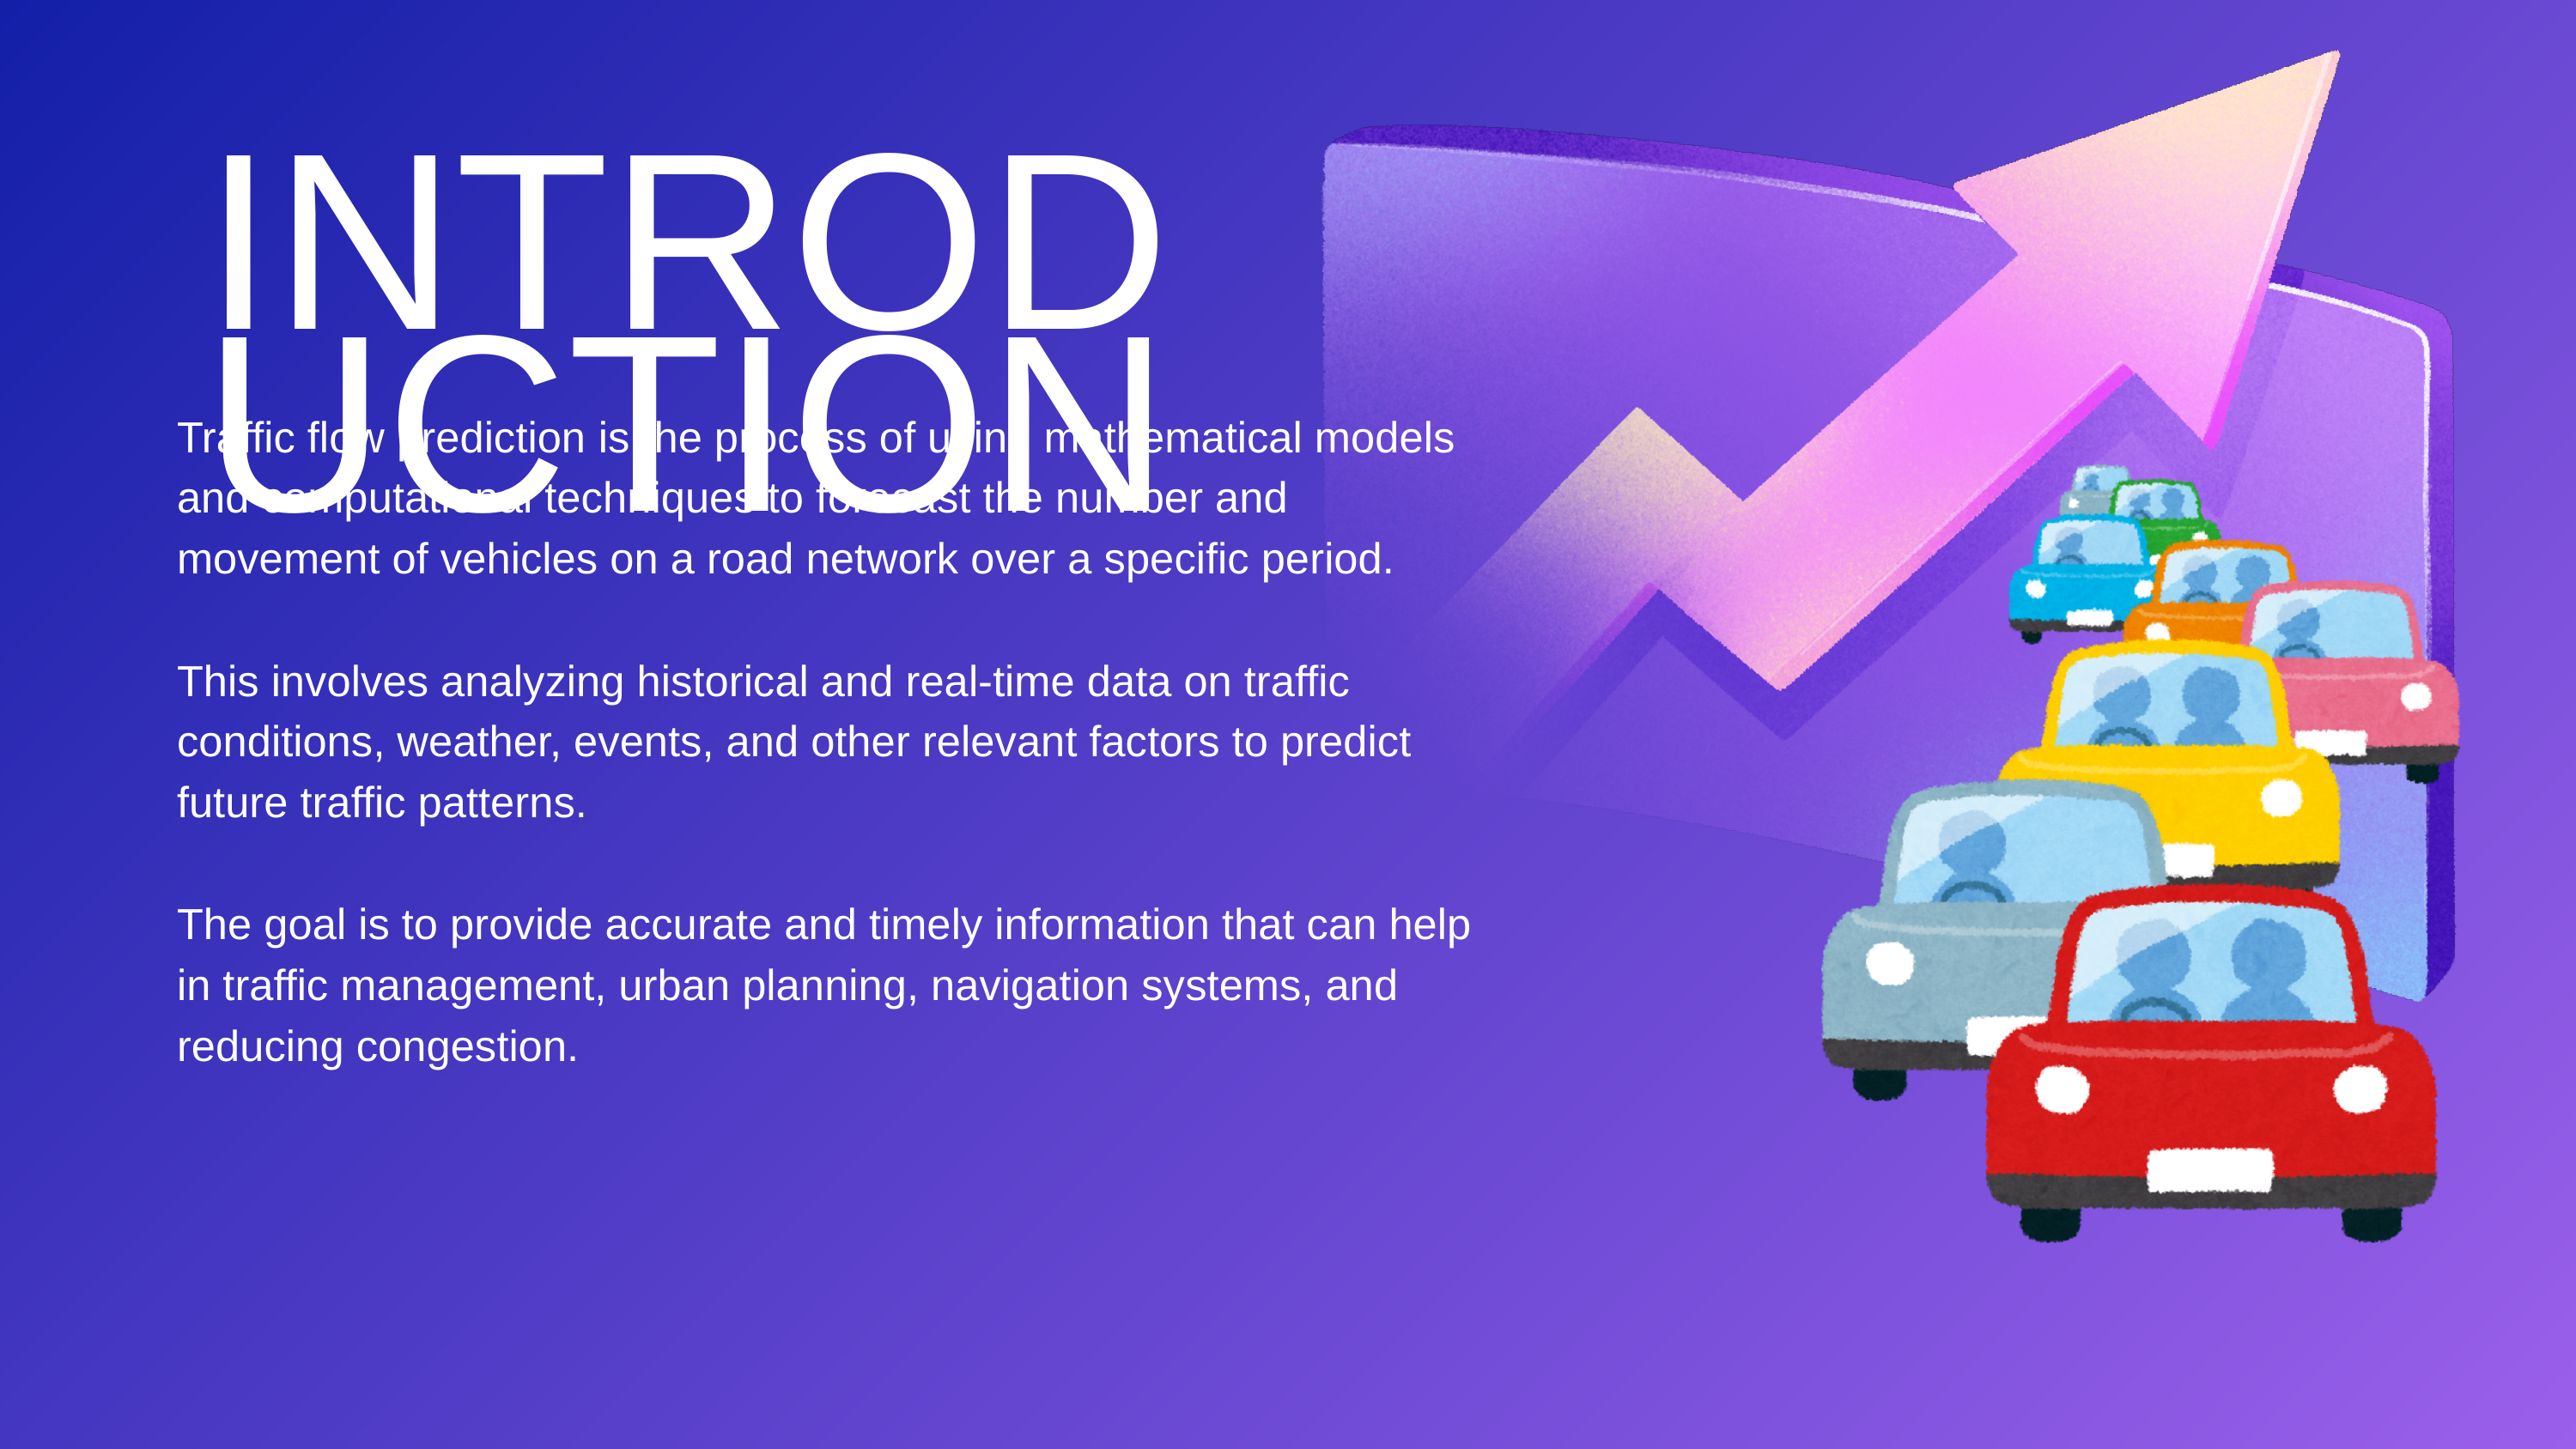

INTRODUCTION
Traffic flow prediction is the process of using mathematical models and computational techniques to forecast the number and movement of vehicles on a road network over a specific period.

This involves analyzing historical and real-time data on traffic conditions, weather, events, and other relevant factors to predict future traffic patterns.

The goal is to provide accurate and timely information that can help in traffic management, urban planning, navigation systems, and reducing congestion.